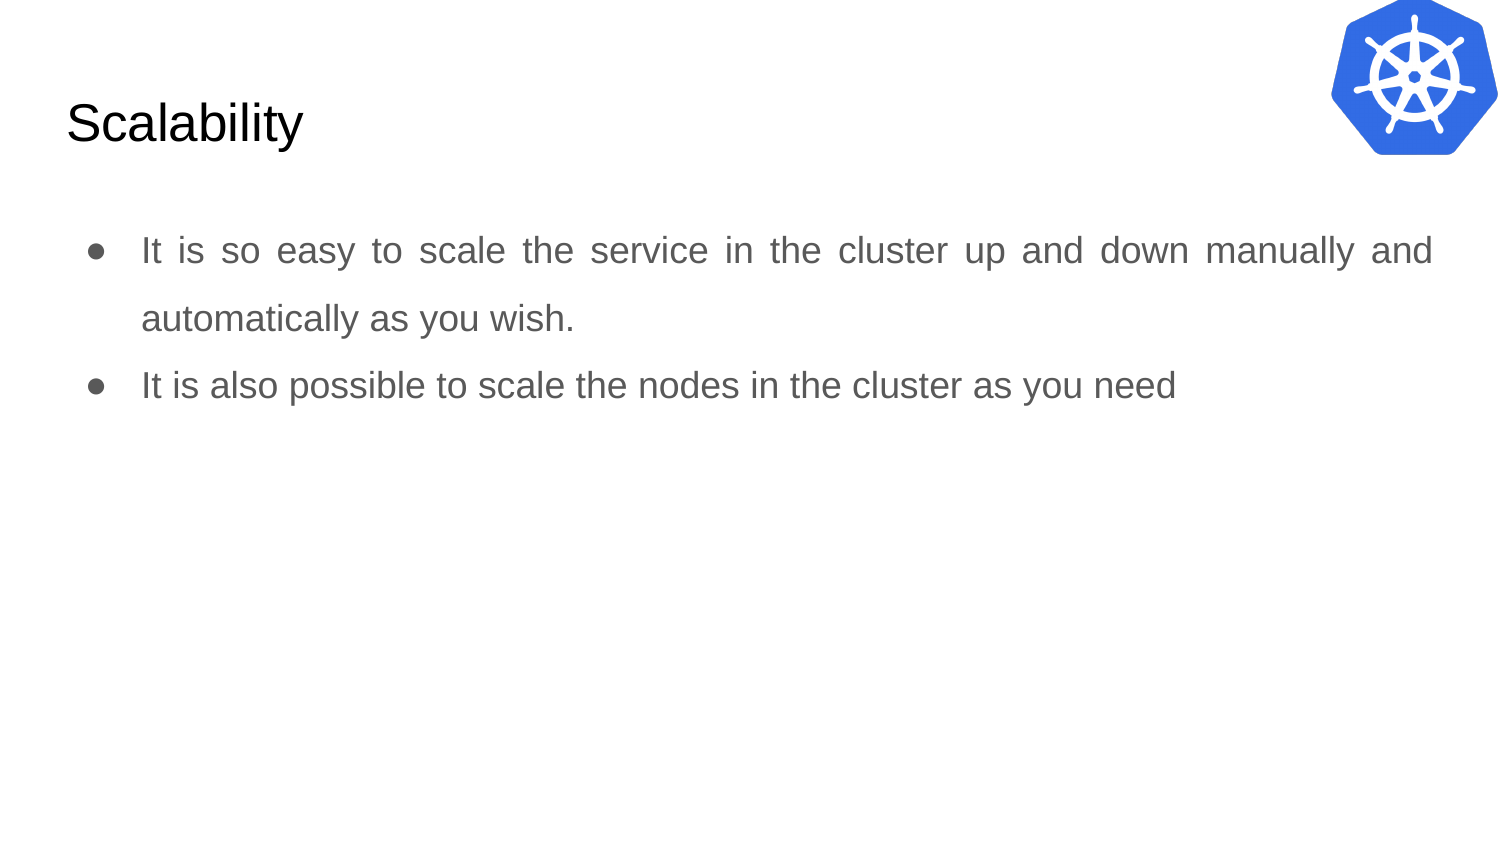

# Scalability
It is so easy to scale the service in the cluster up and down manually and automatically as you wish.
It is also possible to scale the nodes in the cluster as you need